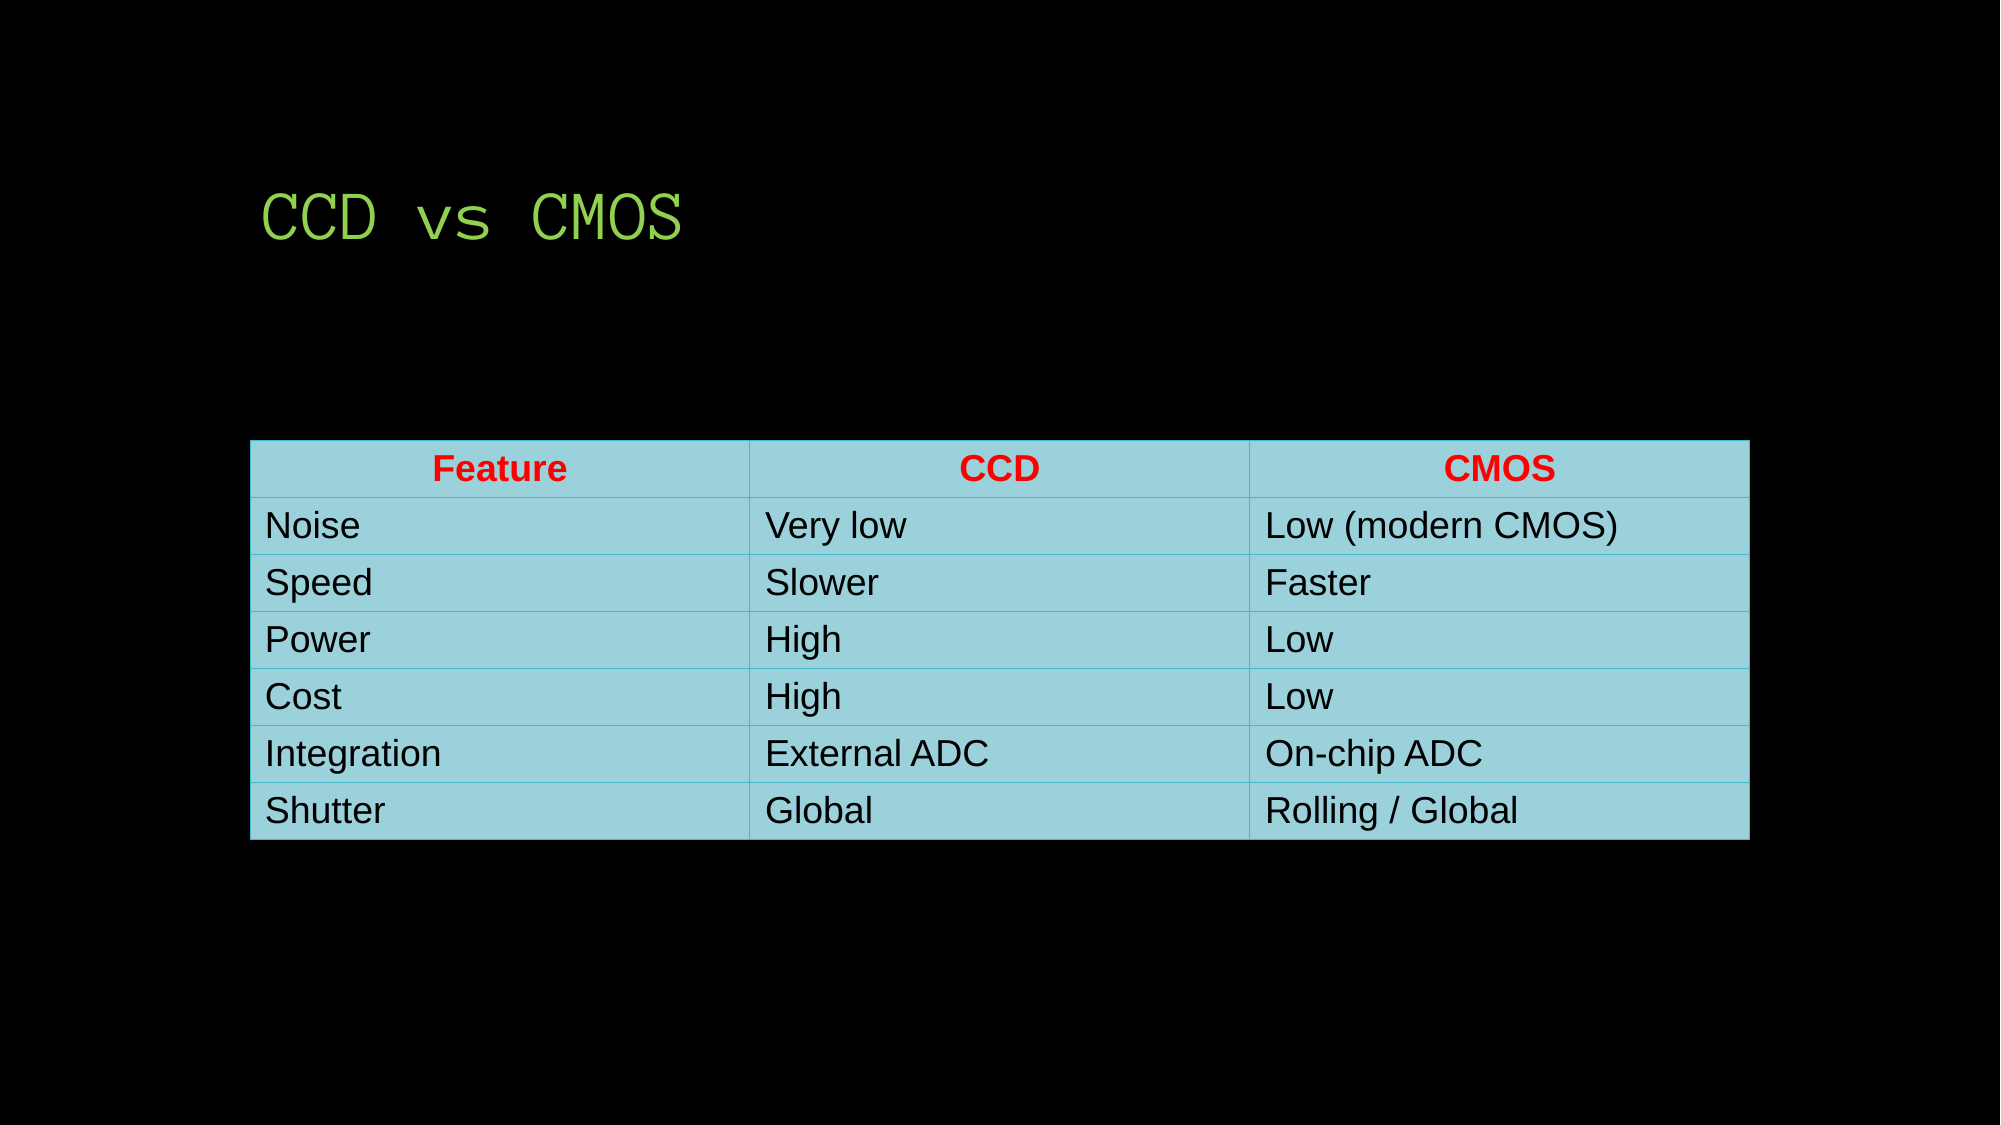

# CCD vs CMOS
| Feature | CCD | CMOS |
| --- | --- | --- |
| Noise | Very low | Low (modern CMOS) |
| Speed | Slower | Faster |
| Power | High | Low |
| Cost | High | Low |
| Integration | External ADC | On-chip ADC |
| Shutter | Global | Rolling / Global |